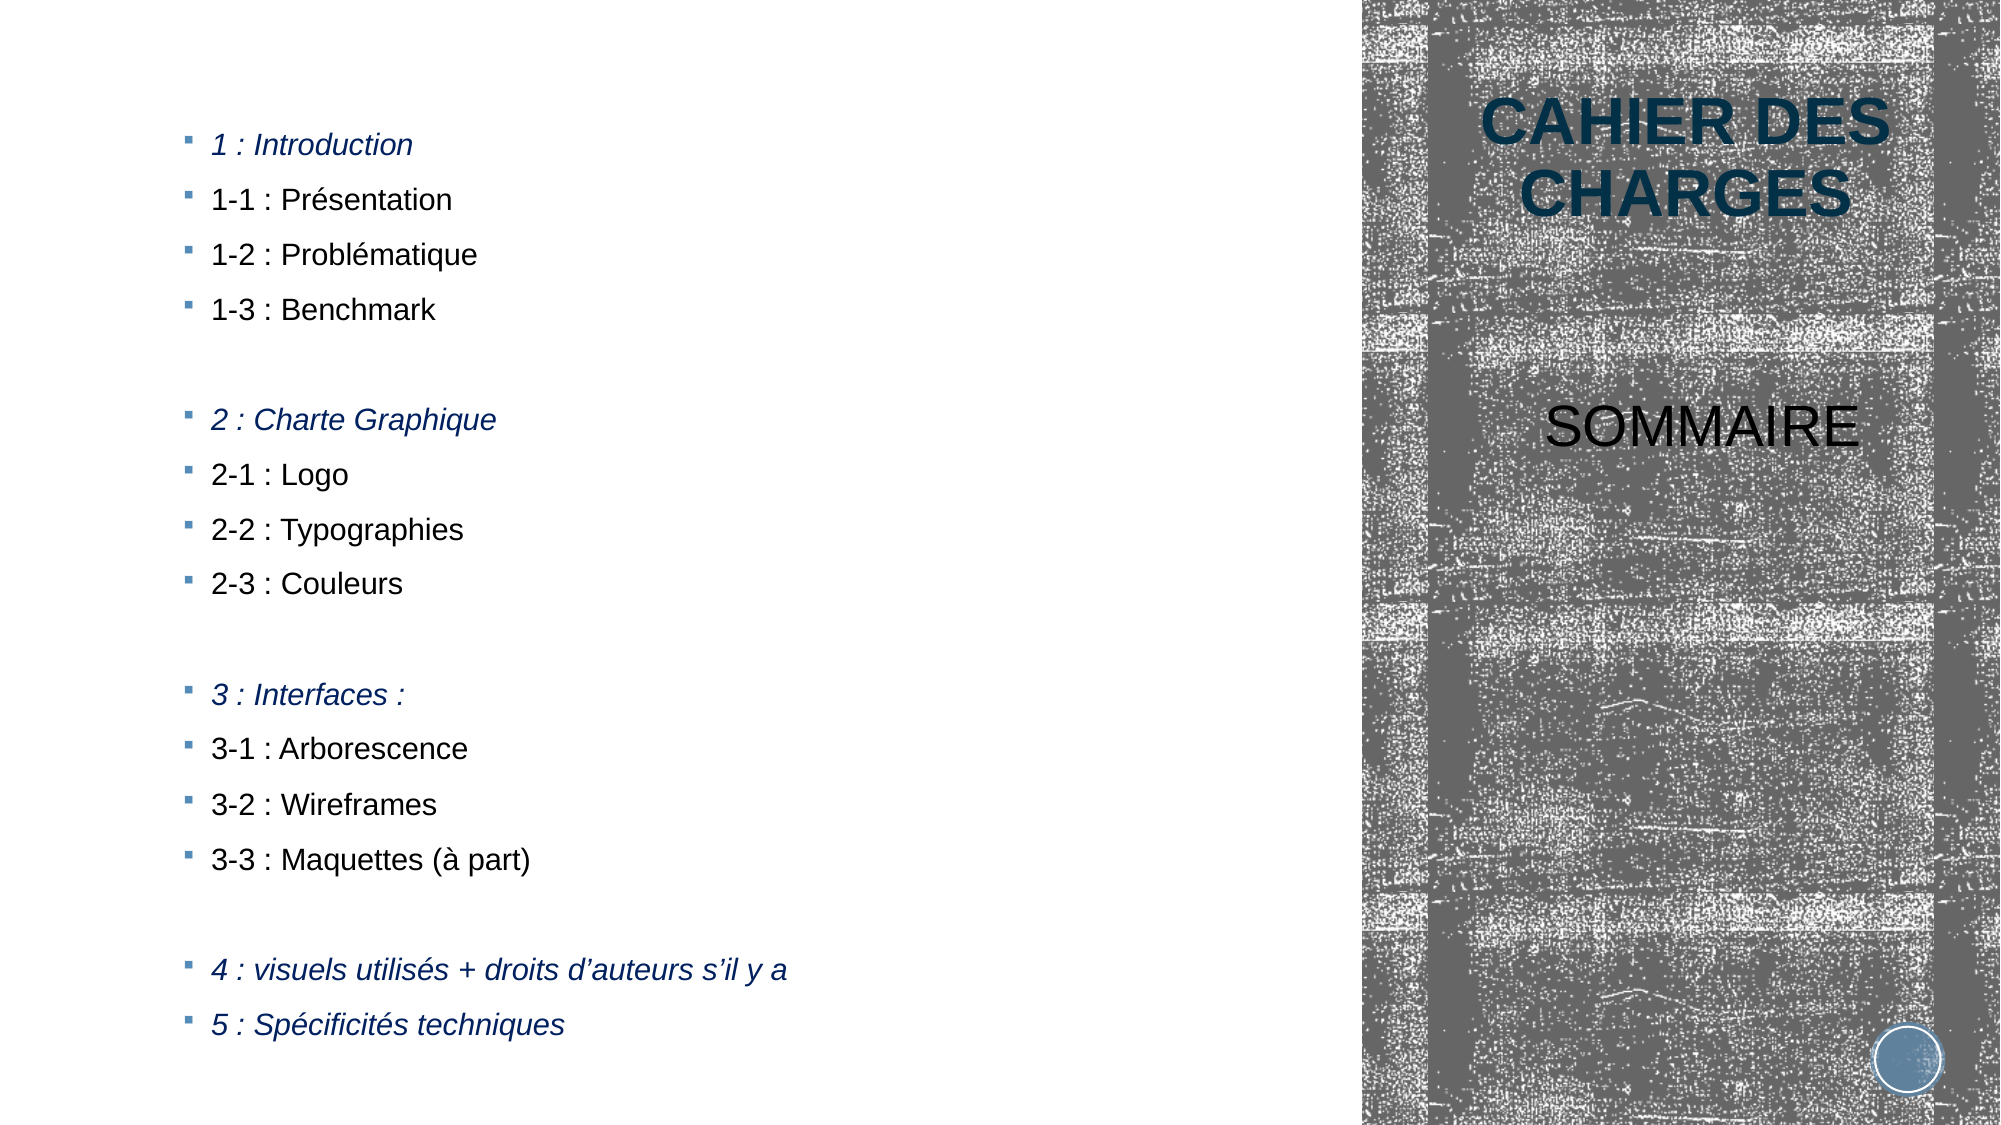

# CAHIER DES CHARGES
1 : Introduction
1-1 : Présentation
1-2 : Problématique
1-3 : Benchmark

2 : Charte Graphique
2-1 : Logo
2-2 : Typographies
2-3 : Couleurs

3 : Interfaces :
3-1 : Arborescence
3-2 : Wireframes
3-3 : Maquettes (à part)

4 : visuels utilisés + droits d’auteurs s’il y a
5 : Spécificités techniques

SOMMAIRE